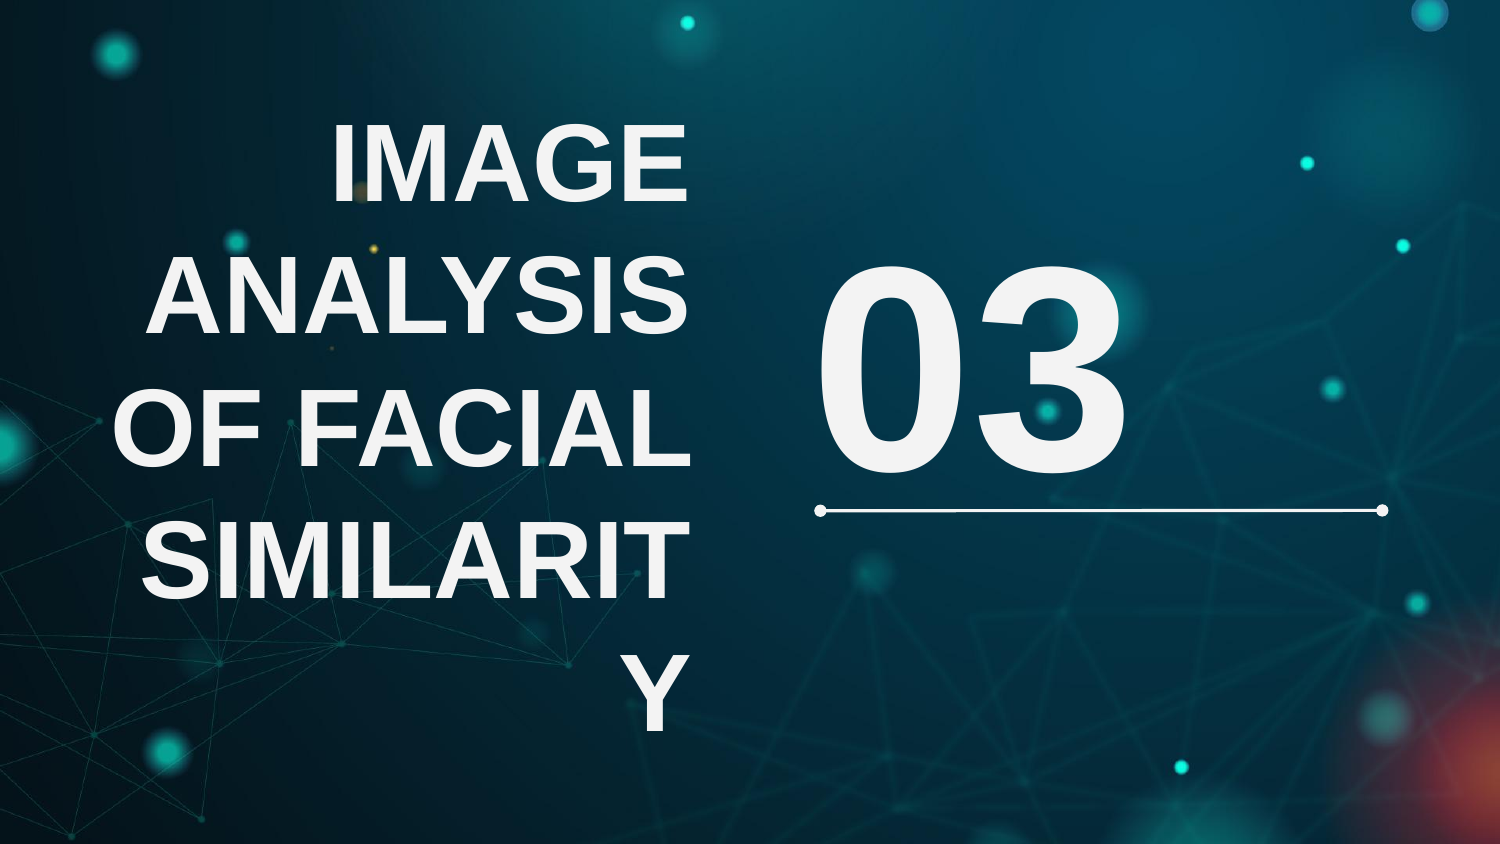

# IMAGE ANALYSIS OF FACIAL SIMILARITY
03